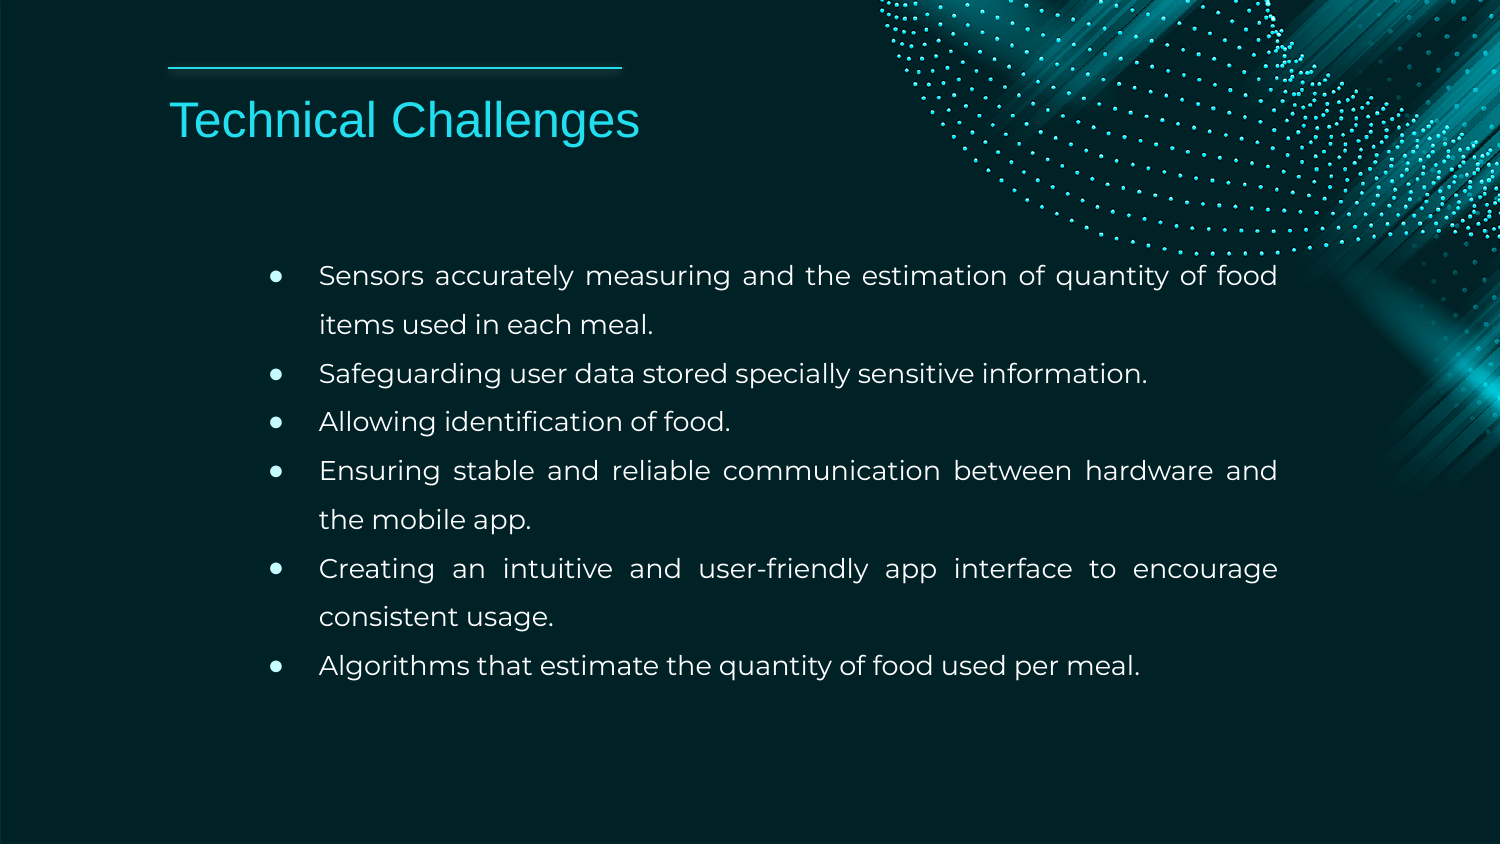

# Technical Challenges
Sensors accurately measuring and the estimation of quantity of food items used in each meal.
Safeguarding user data stored specially sensitive information.
Allowing identification of food.
Ensuring stable and reliable communication between hardware and the mobile app.
Creating an intuitive and user-friendly app interface to encourage consistent usage.
Algorithms that estimate the quantity of food used per meal.